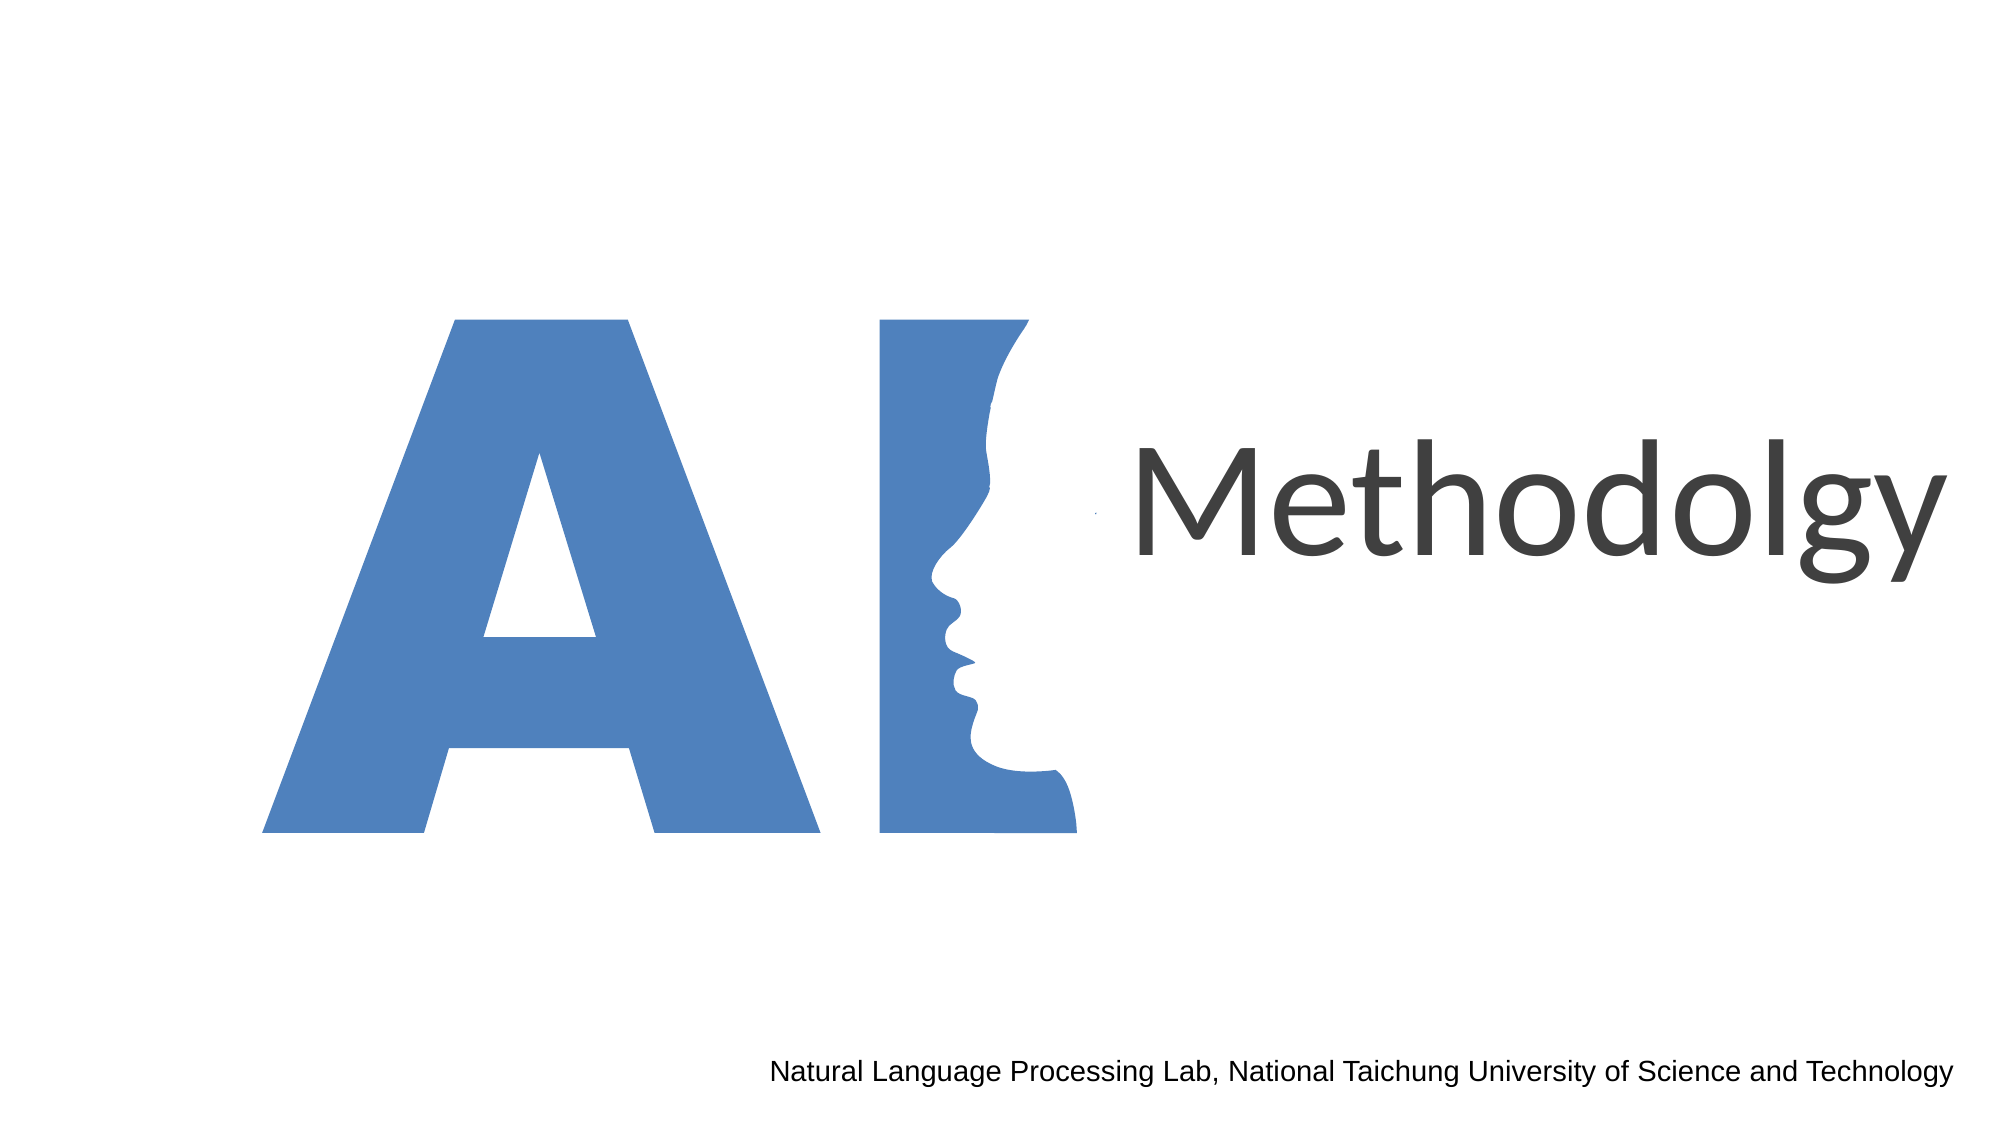

Methodolgy
Natural Language Processing Lab, National Taichung University of Science and Technology